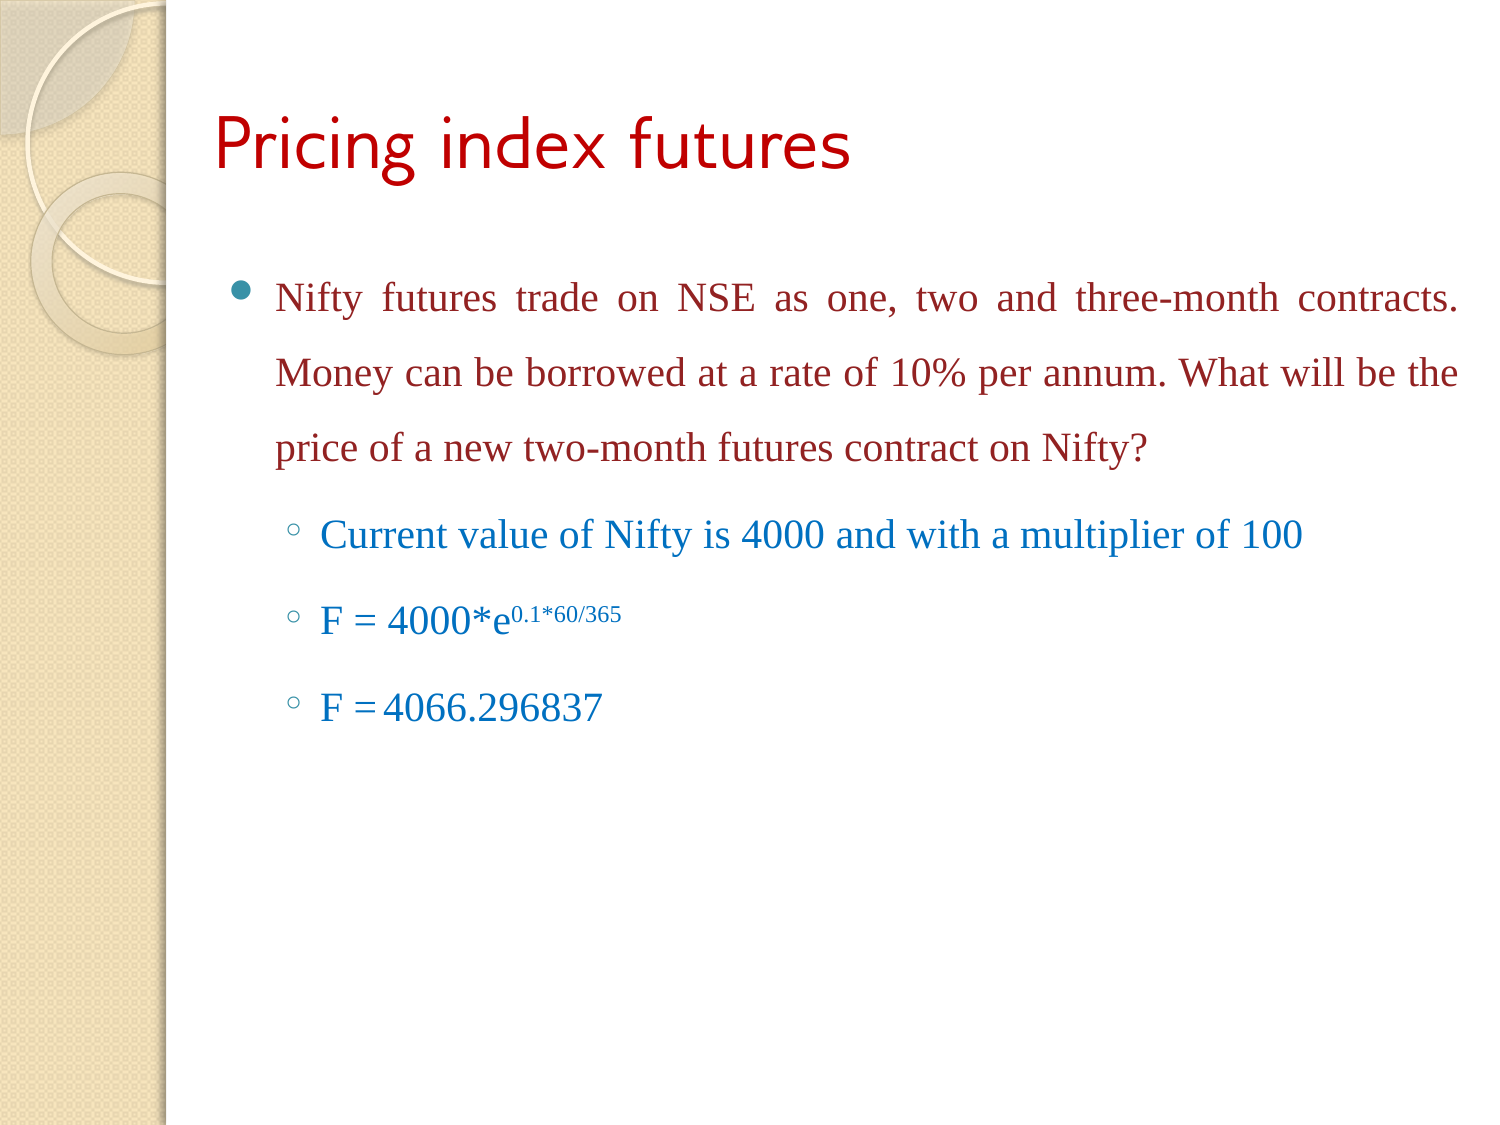

# Pricing index futures
Nifty futures trade on NSE as one, two and three-month contracts. Money can be borrowed at a rate of 10% per annum. What will be the price of a new two-month futures contract on Nifty?
Current value of Nifty is 4000 and with a multiplier of 100
F = 4000*e0.1*60/365
F = 4066.296837